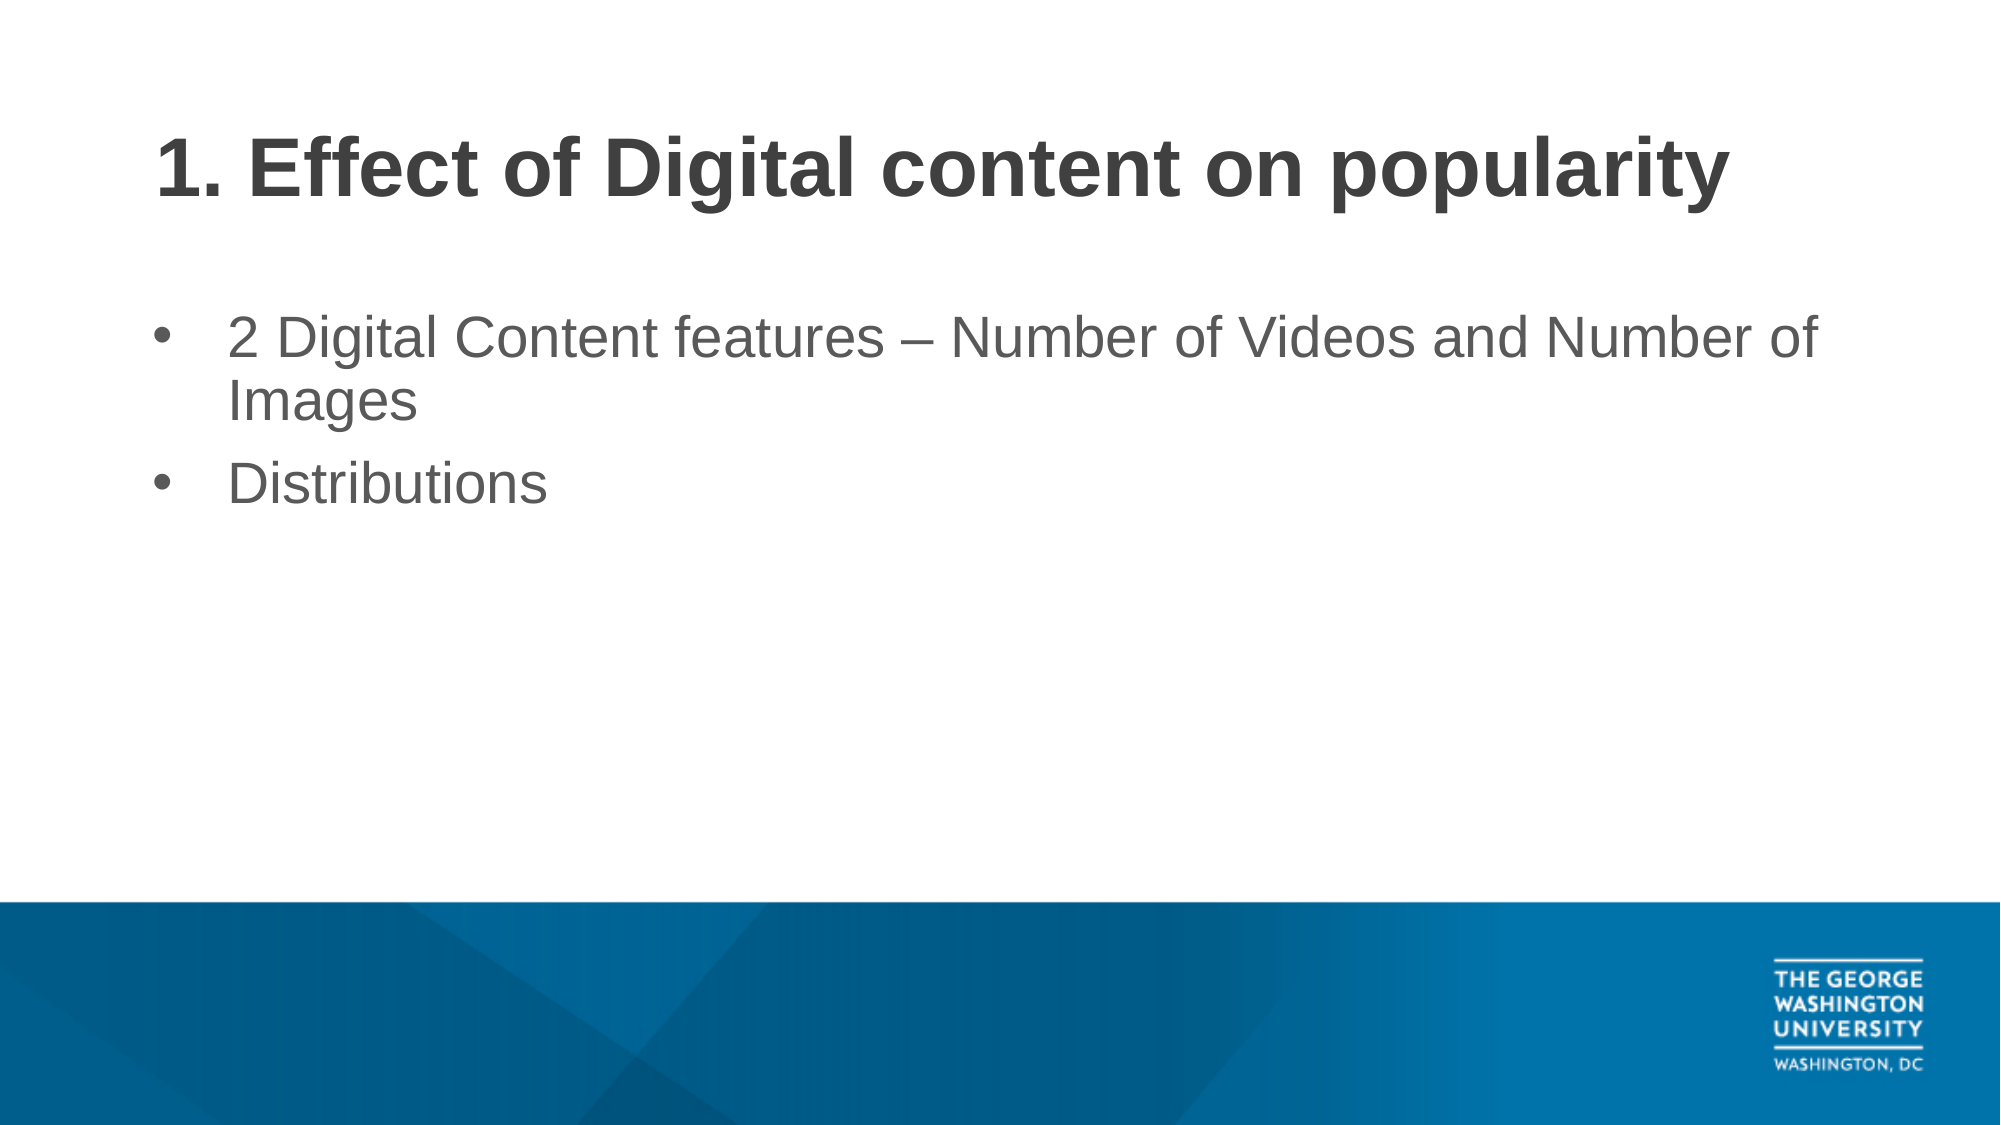

# 1. Effect of Digital content on popularity
2 Digital Content features – Number of Videos and Number of Images
Distributions